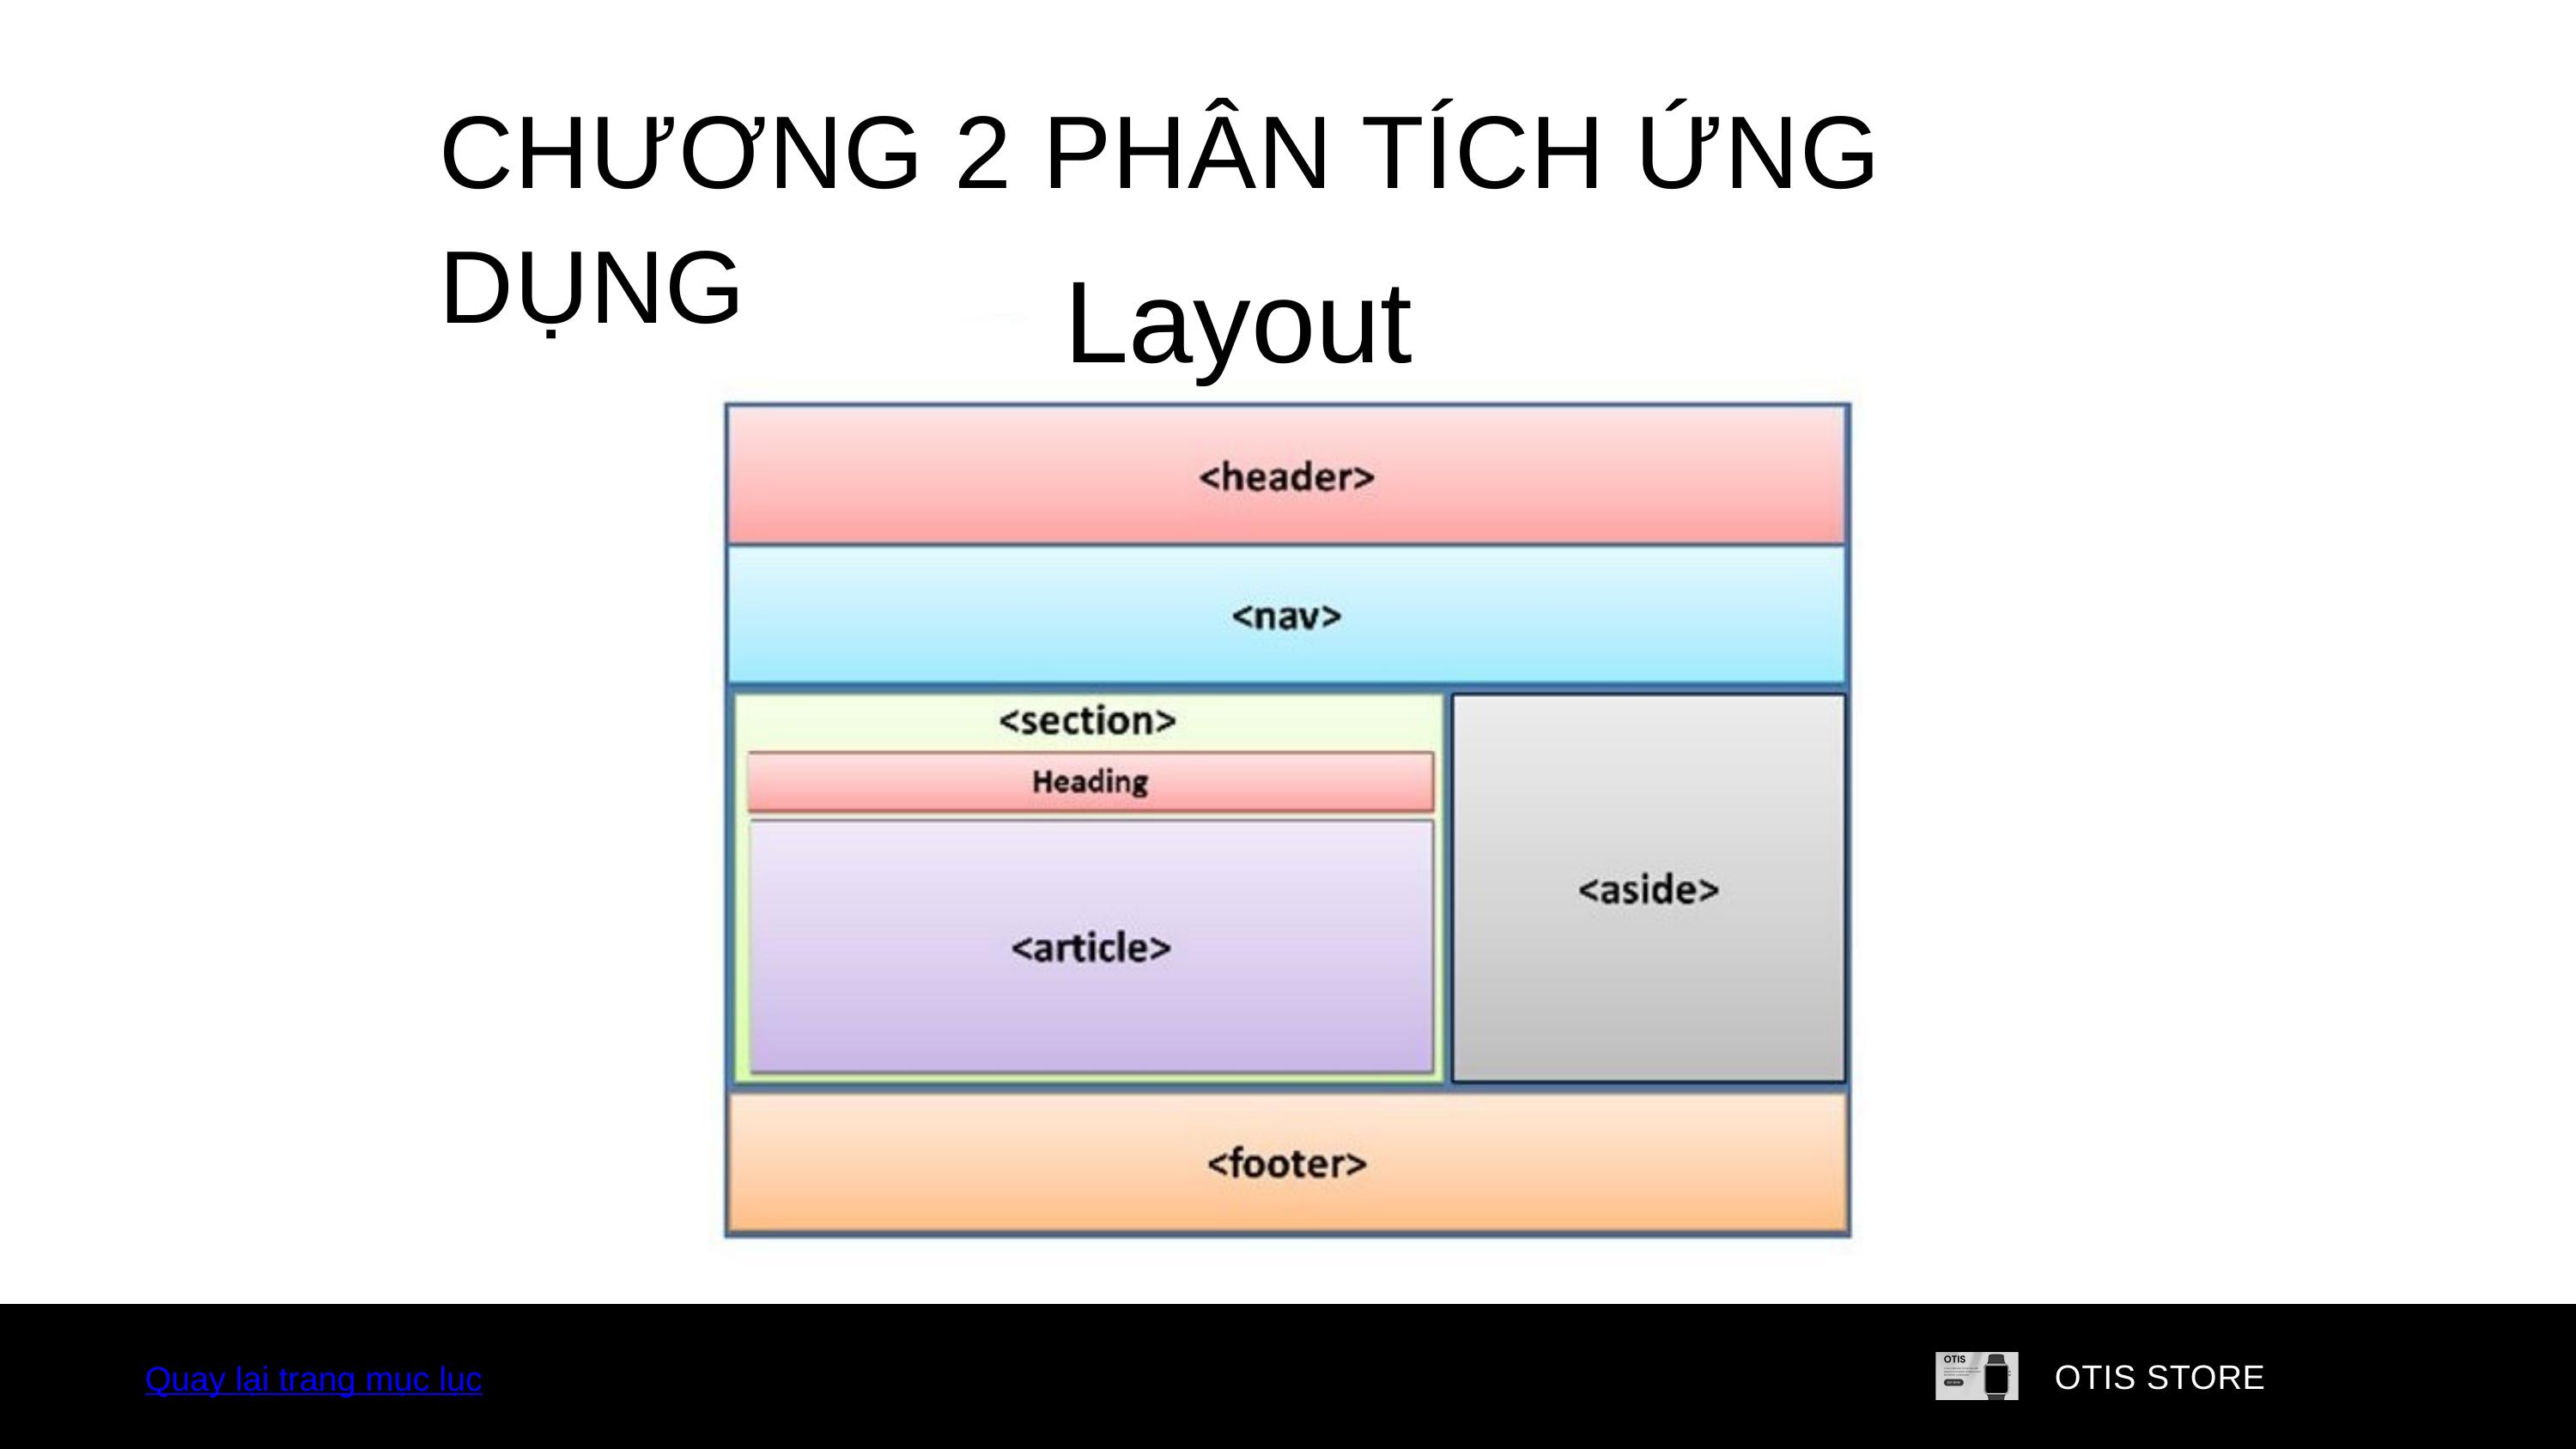

CHƯƠNG 2 PHÂN TÍCH ỨNG DỤNG
Layout

Quay lại trang mục lục
Quay lại trang mục lục
OTIS STORE
OTIS STORE